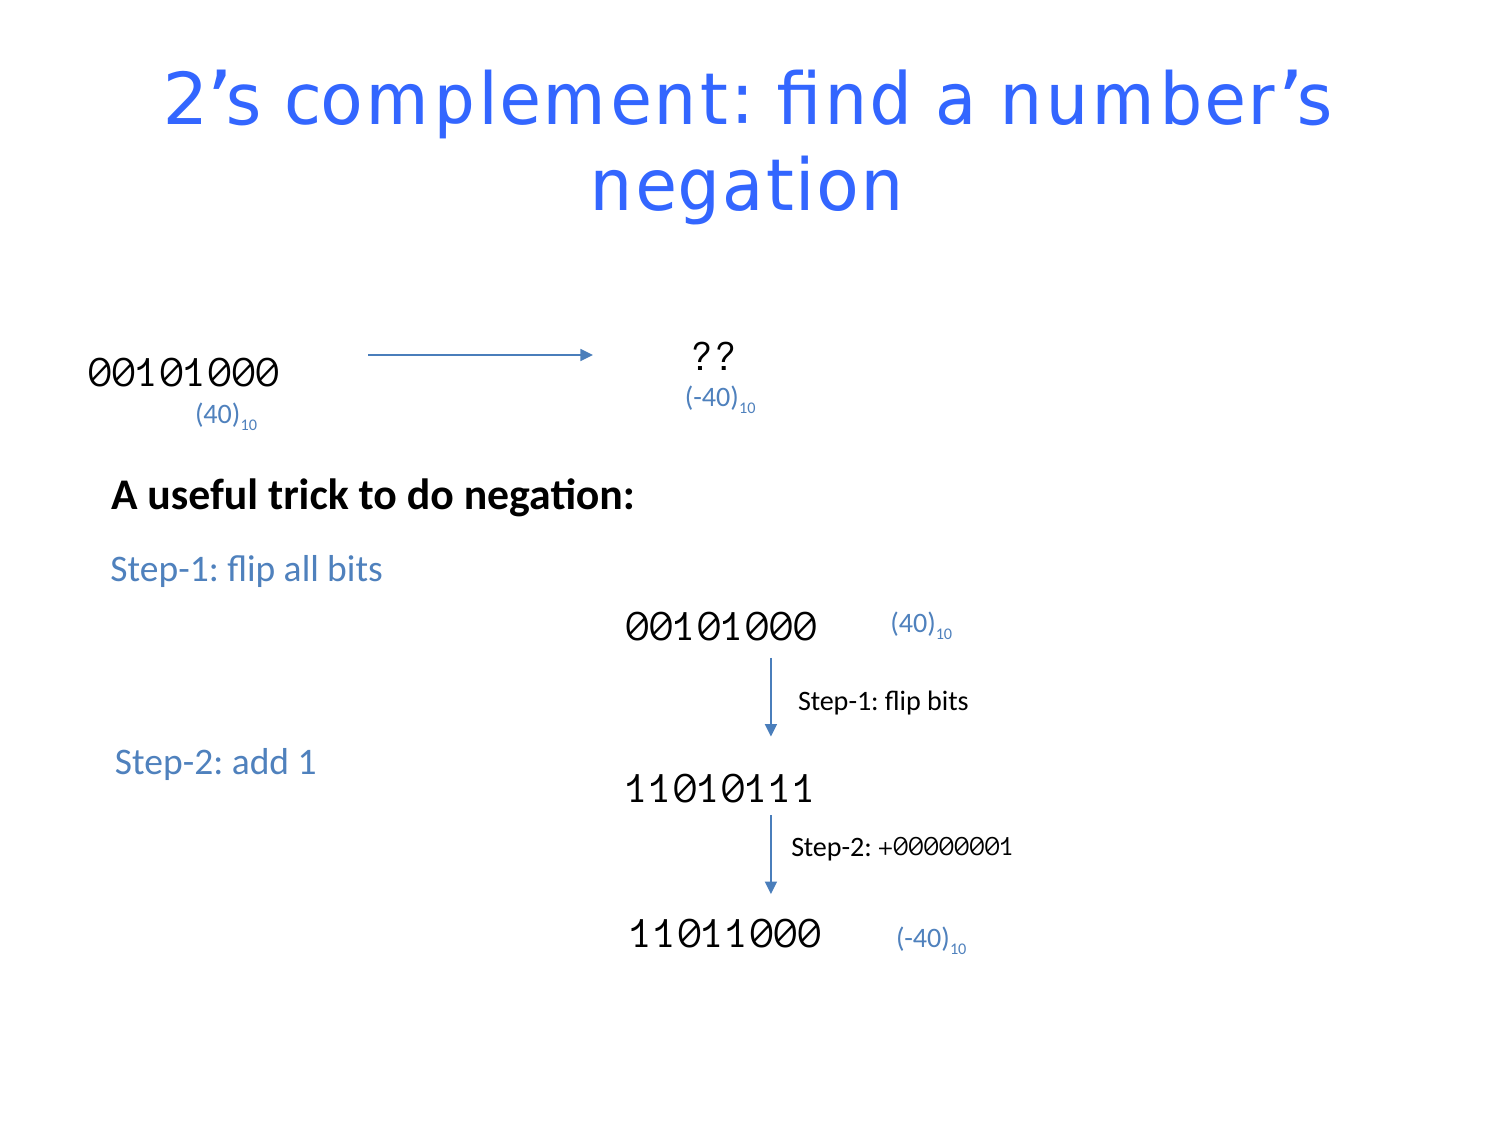

# 2’s complement: find a number’s negation
??

00101000

(40)10
(-40)10
A useful trick to do negation:
Step-1: flip all bits
00101000

(40)10
Step-1: flip bits
11010111

Step-2:
+00000001

 11011000

(-40)10
Step-2: add 1